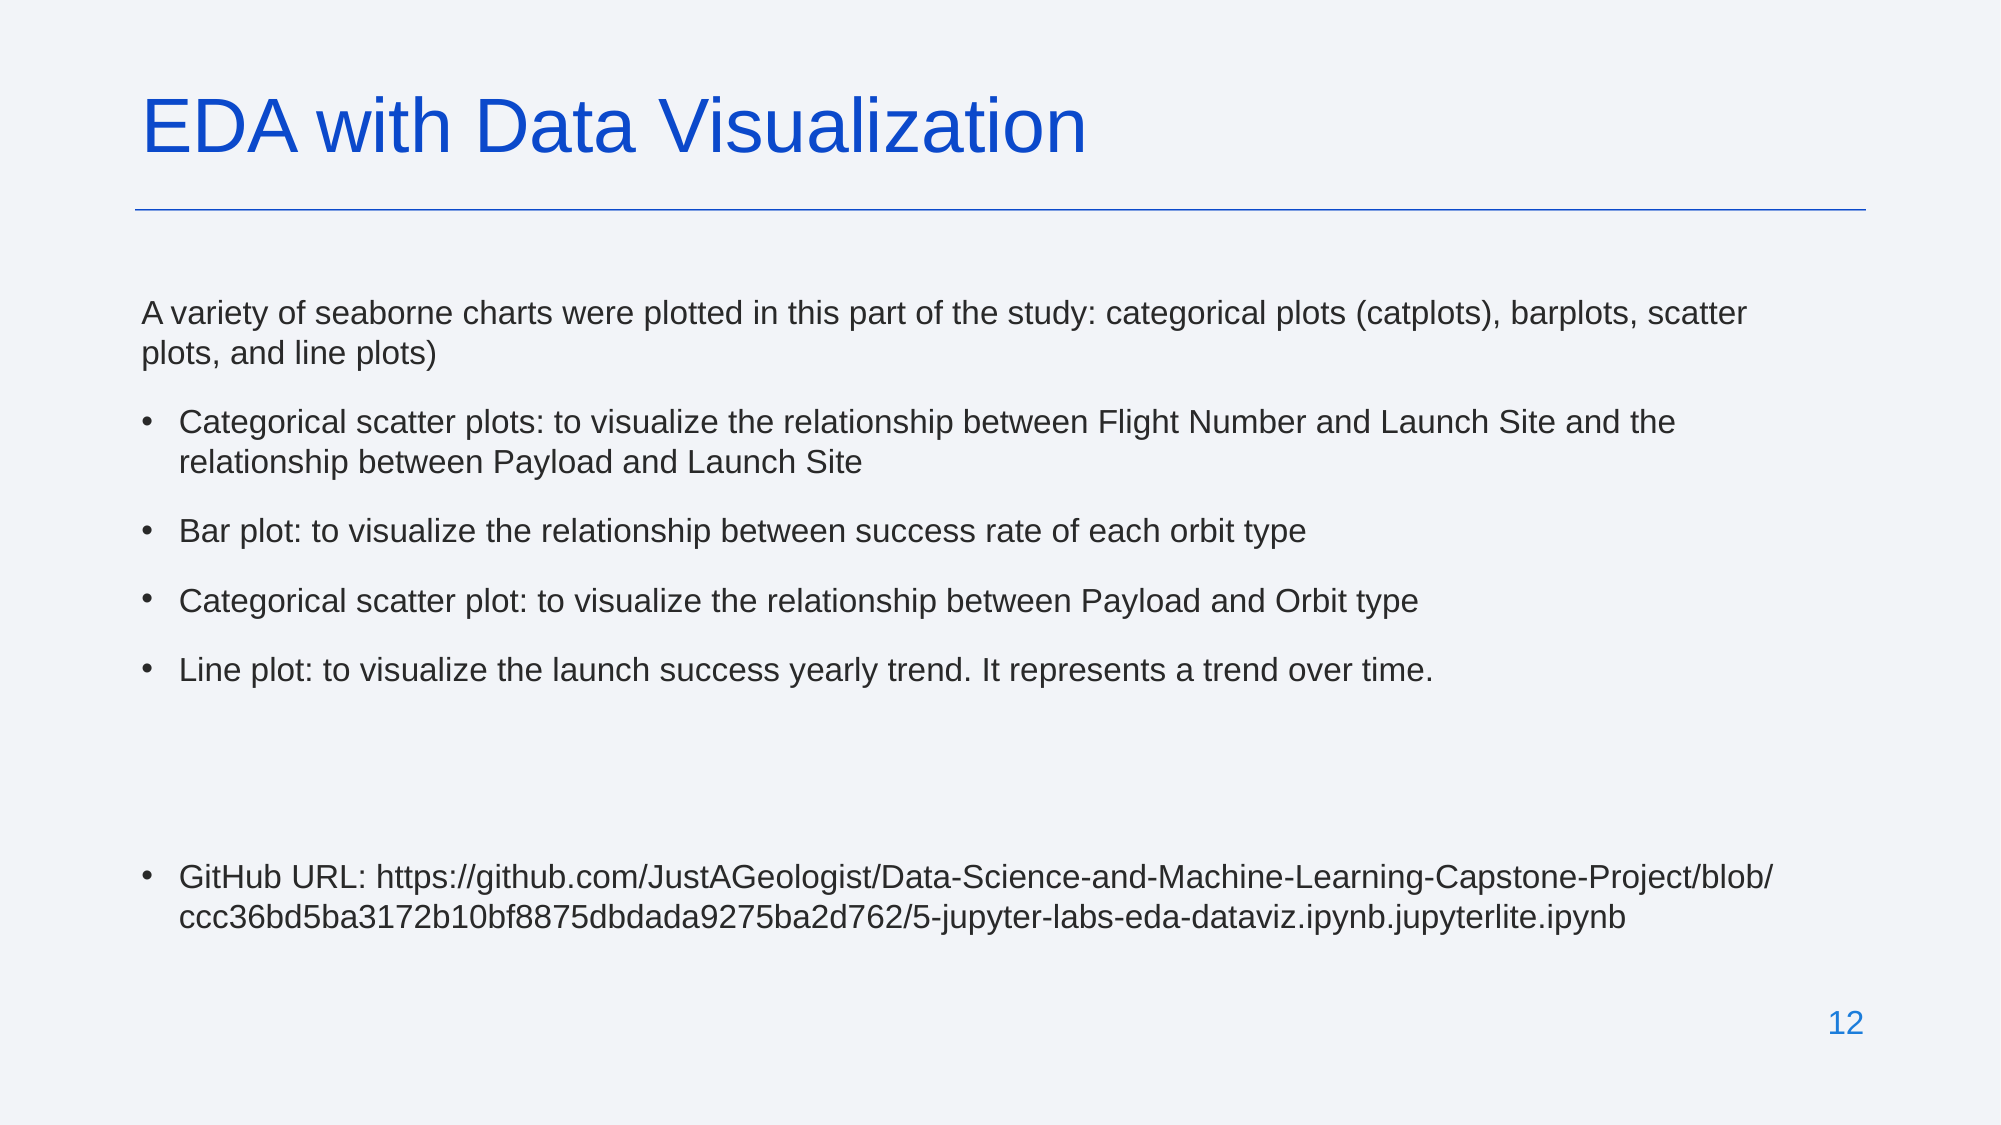

EDA with Data Visualization
A variety of seaborne charts were plotted in this part of the study: categorical plots (catplots), barplots, scatter plots, and line plots)
Categorical scatter plots: to visualize the relationship between Flight Number and Launch Site and the relationship between Payload and Launch Site
Bar plot: to visualize the relationship between success rate of each orbit type
Categorical scatter plot: to visualize the relationship between Payload and Orbit type
Line plot: to visualize the launch success yearly trend. It represents a trend over time.

GitHub URL: https://github.com/JustAGeologist/Data-Science-and-Machine-Learning-Capstone-Project/blob/ccc36bd5ba3172b10bf8875dbdada9275ba2d762/5-jupyter-labs-eda-dataviz.ipynb.jupyterlite.ipynb

# 12